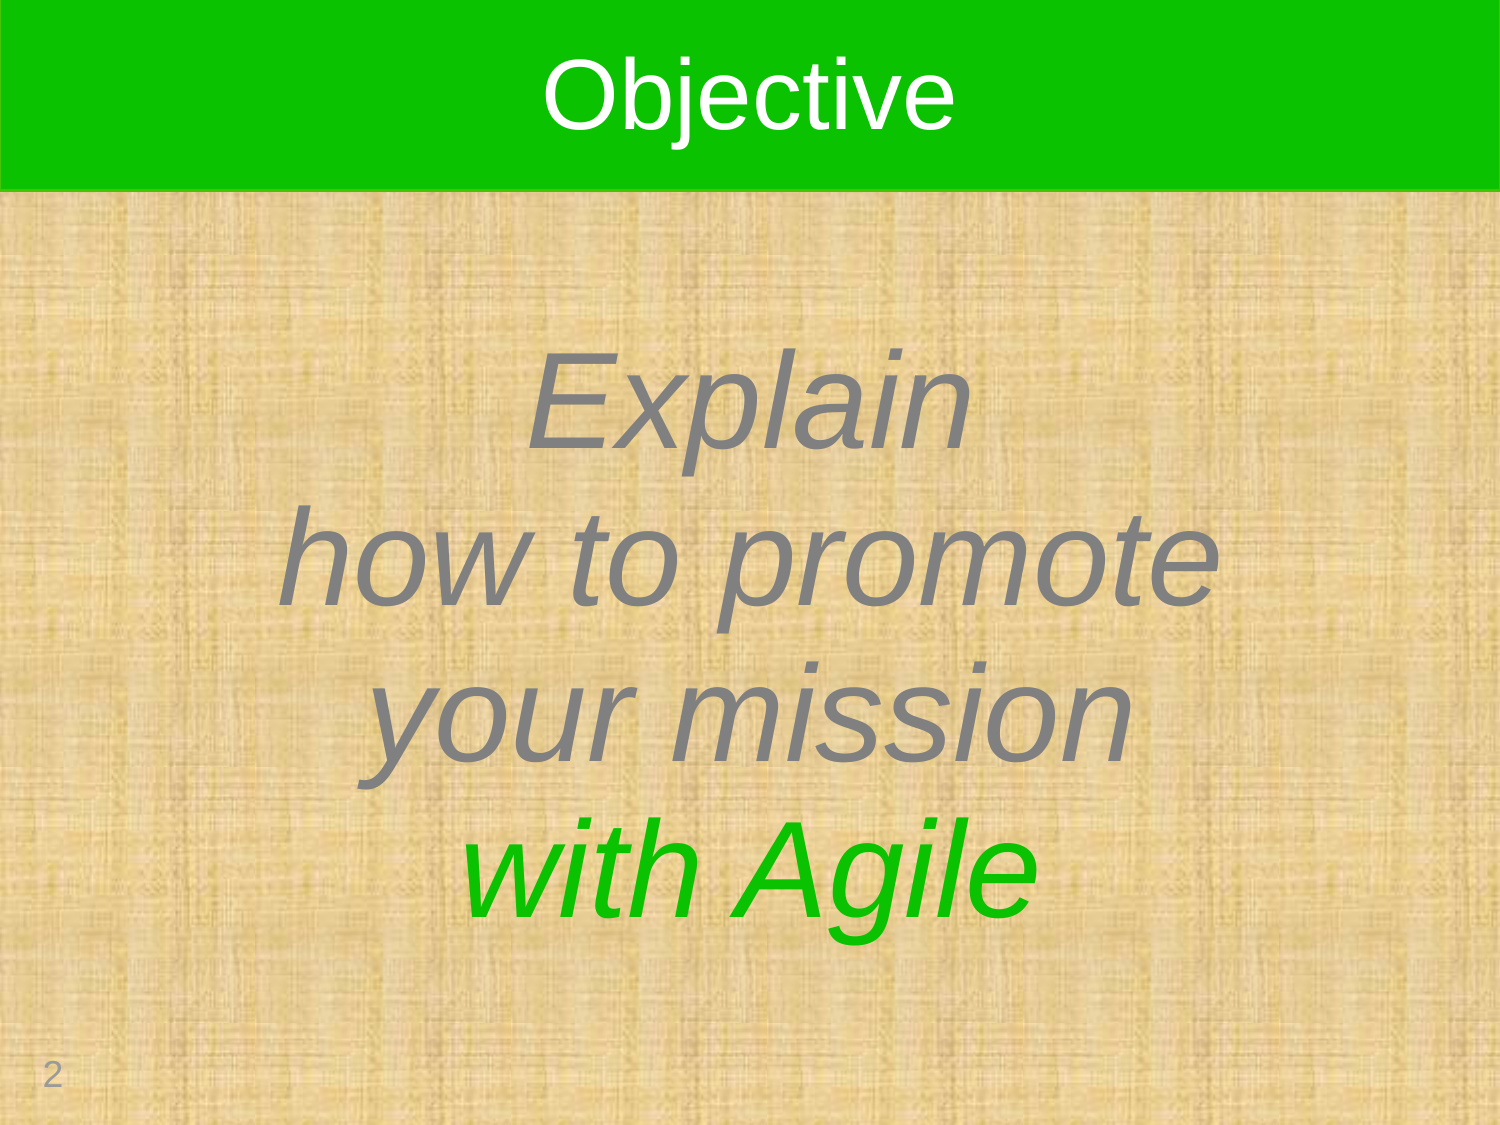

# Objective
Explain
how to promote
your mission
with Agile
2